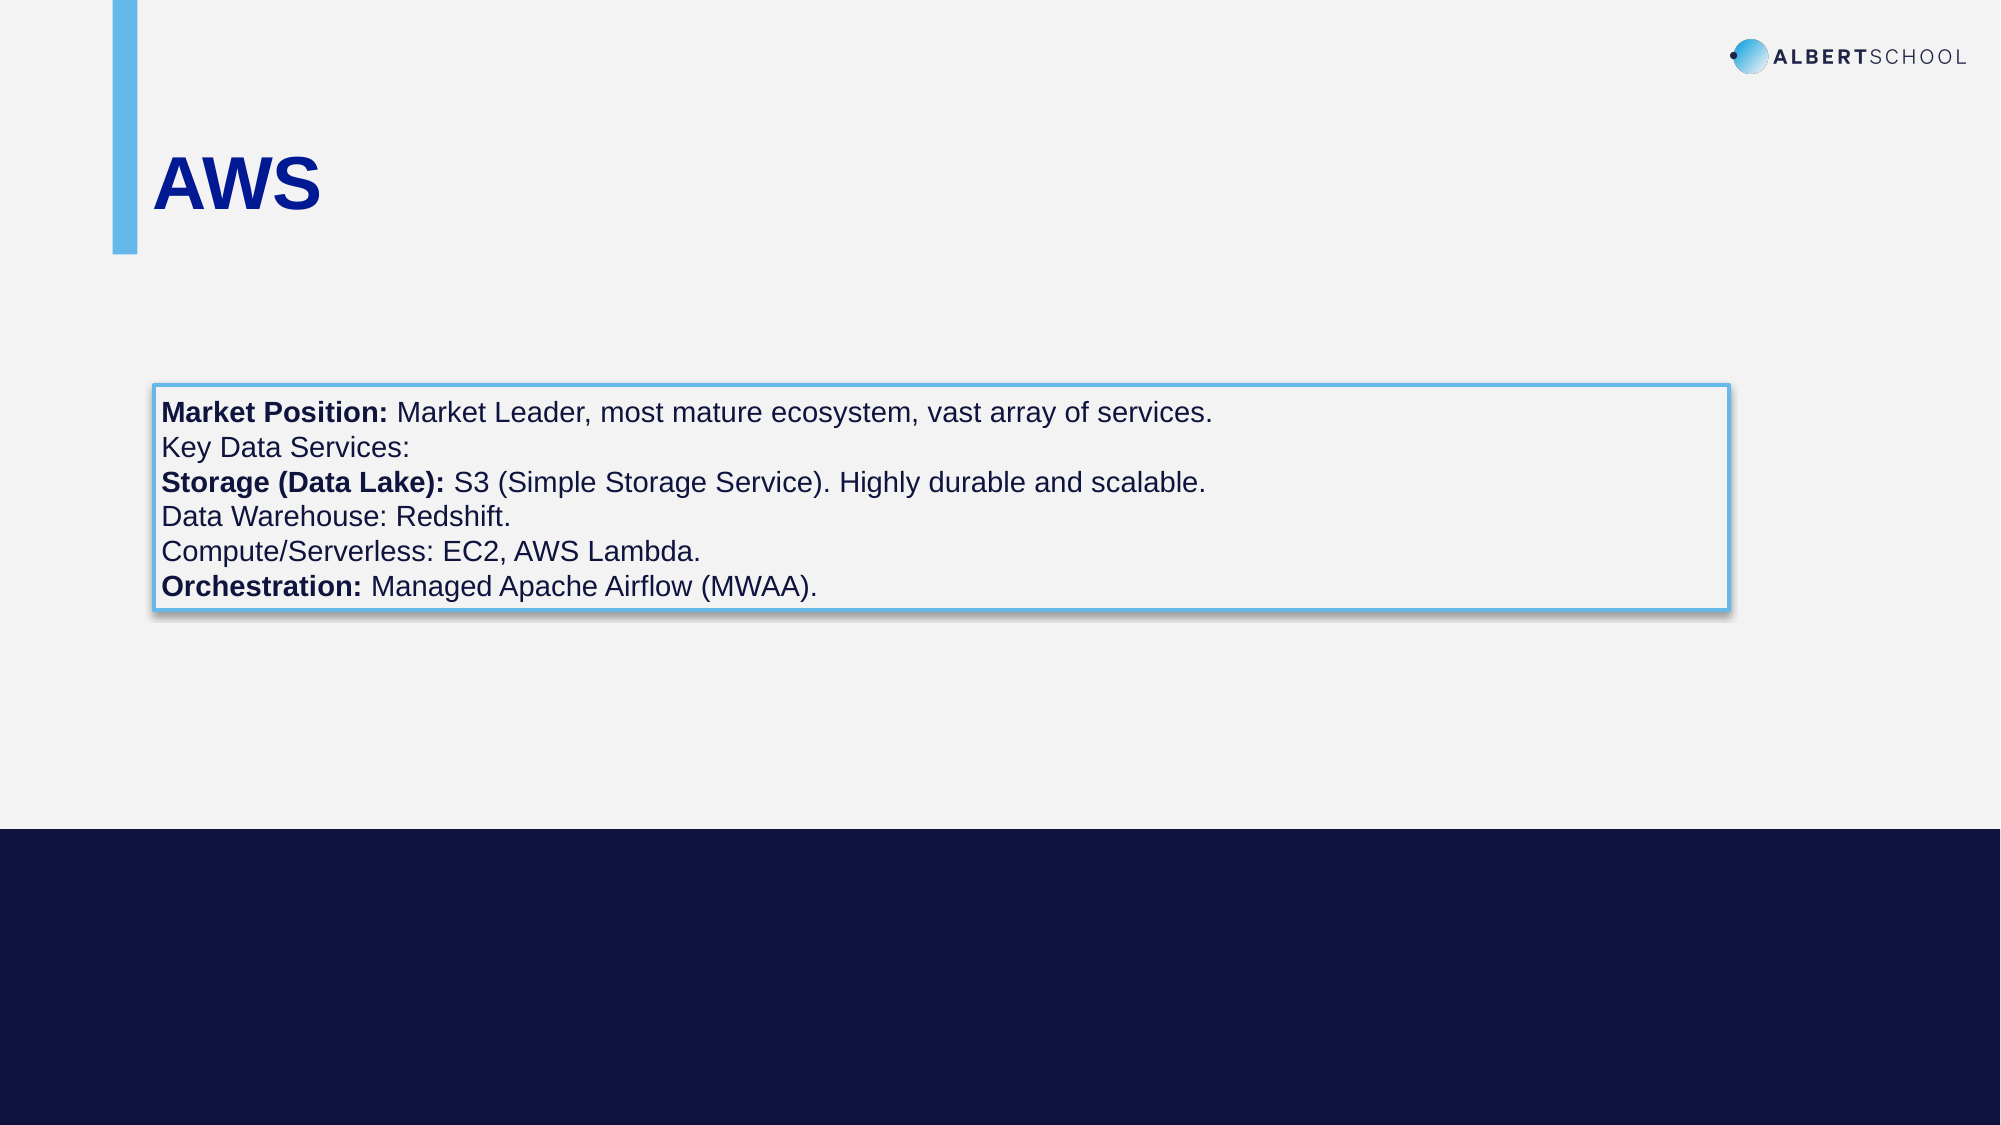

AWS
Market Position: Market Leader, most mature ecosystem, vast array of services.
Key Data Services:
Storage (Data Lake): S3 (Simple Storage Service). Highly durable and scalable.
Data Warehouse: Redshift.
Compute/Serverless: EC2, AWS Lambda.
Orchestration: Managed Apache Airflow (MWAA).